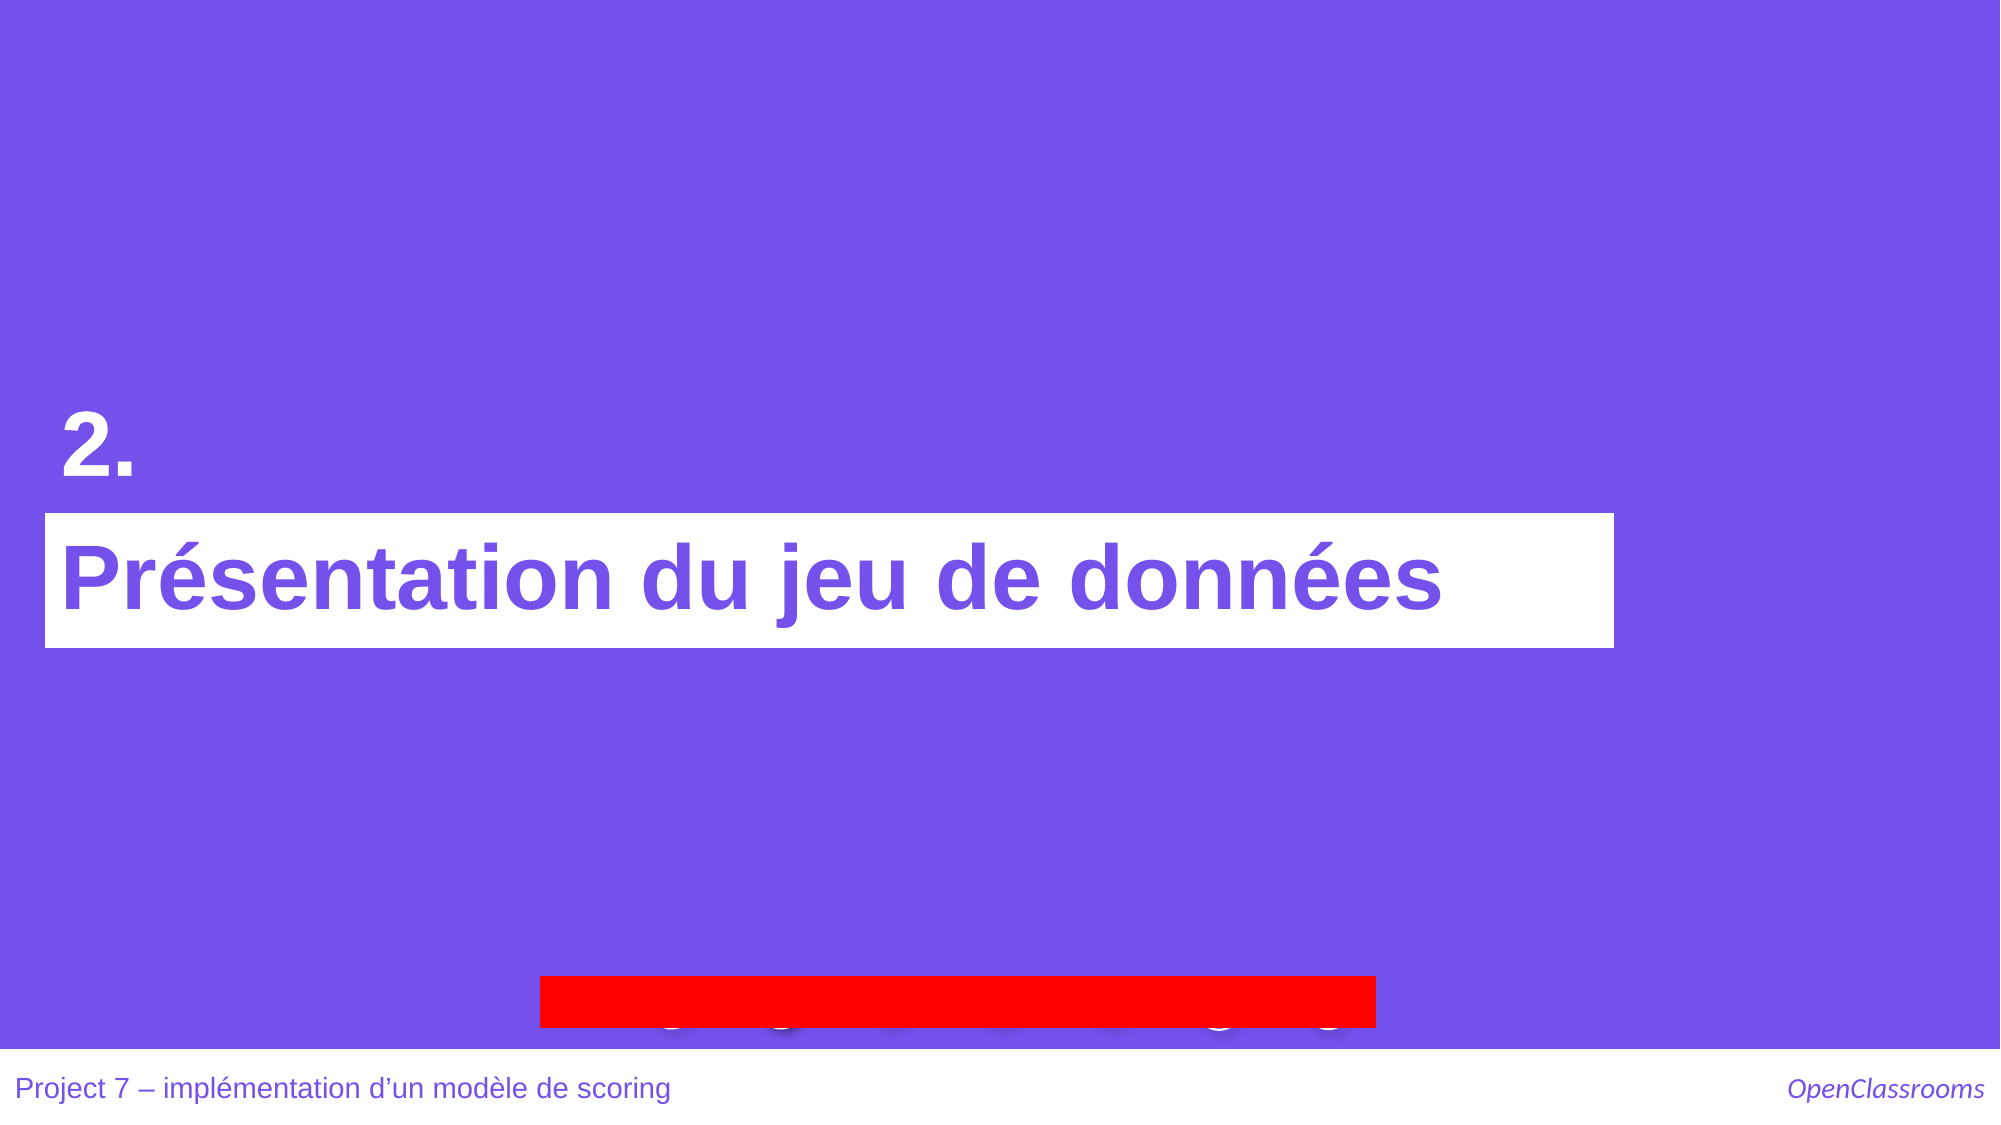

2.
Présentation du jeu de données

Project 7 – implémentation d’un modèle de scoring
OpenClassrooms